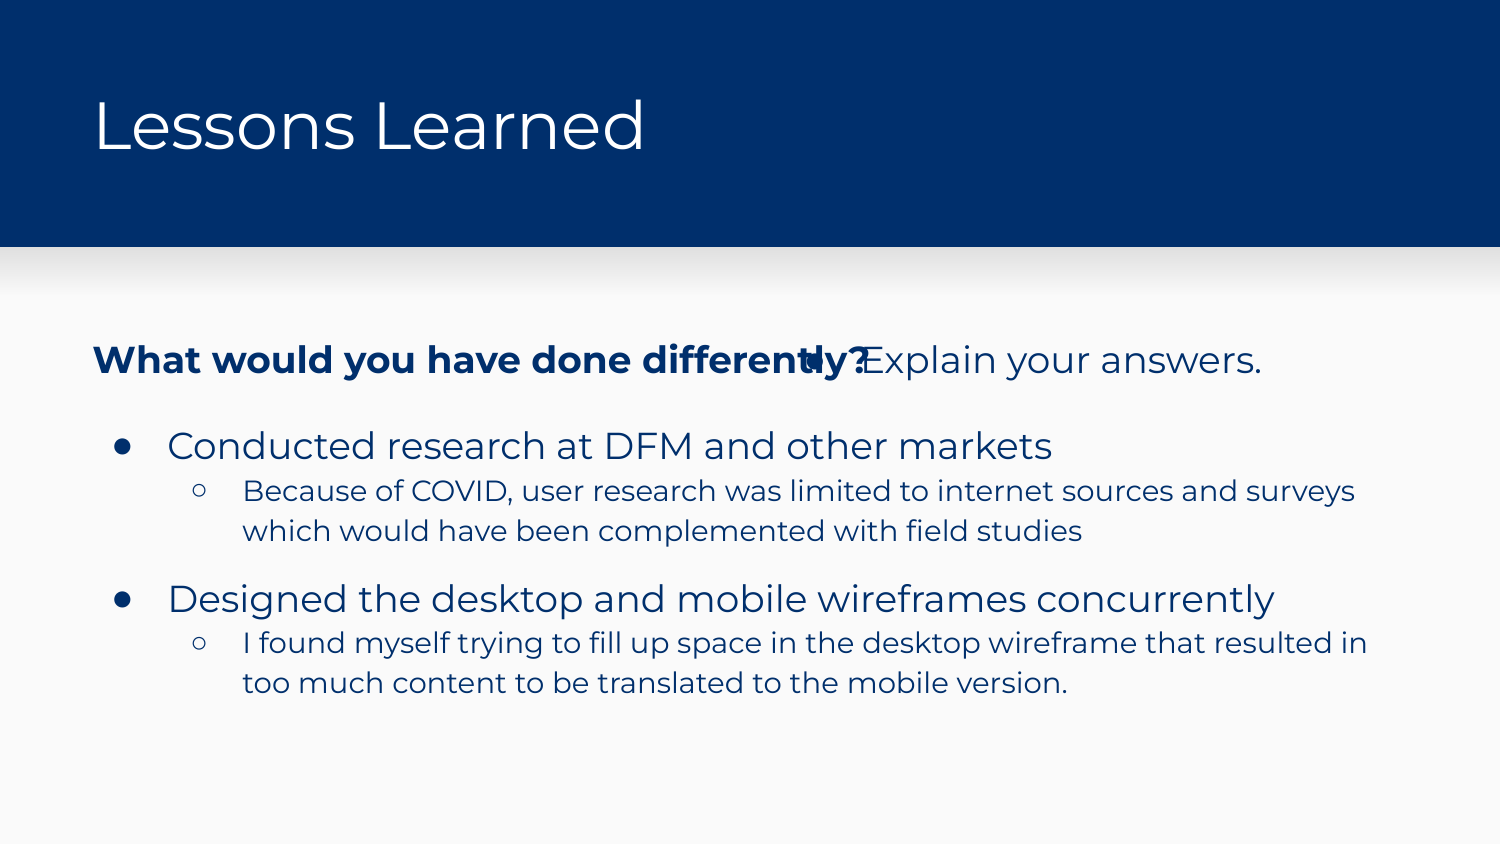

# Lessons Learned
What would you have done differently?
Conducted research at DFM and other markets
Because of COVID, user research was limited to internet sources and surveys which would have been complemented with field studies
Designed the desktop and mobile wireframes concurrently
I found myself trying to fill up space in the desktop wireframe that resulted in too much content to be translated to the mobile version.

Explain your answers.